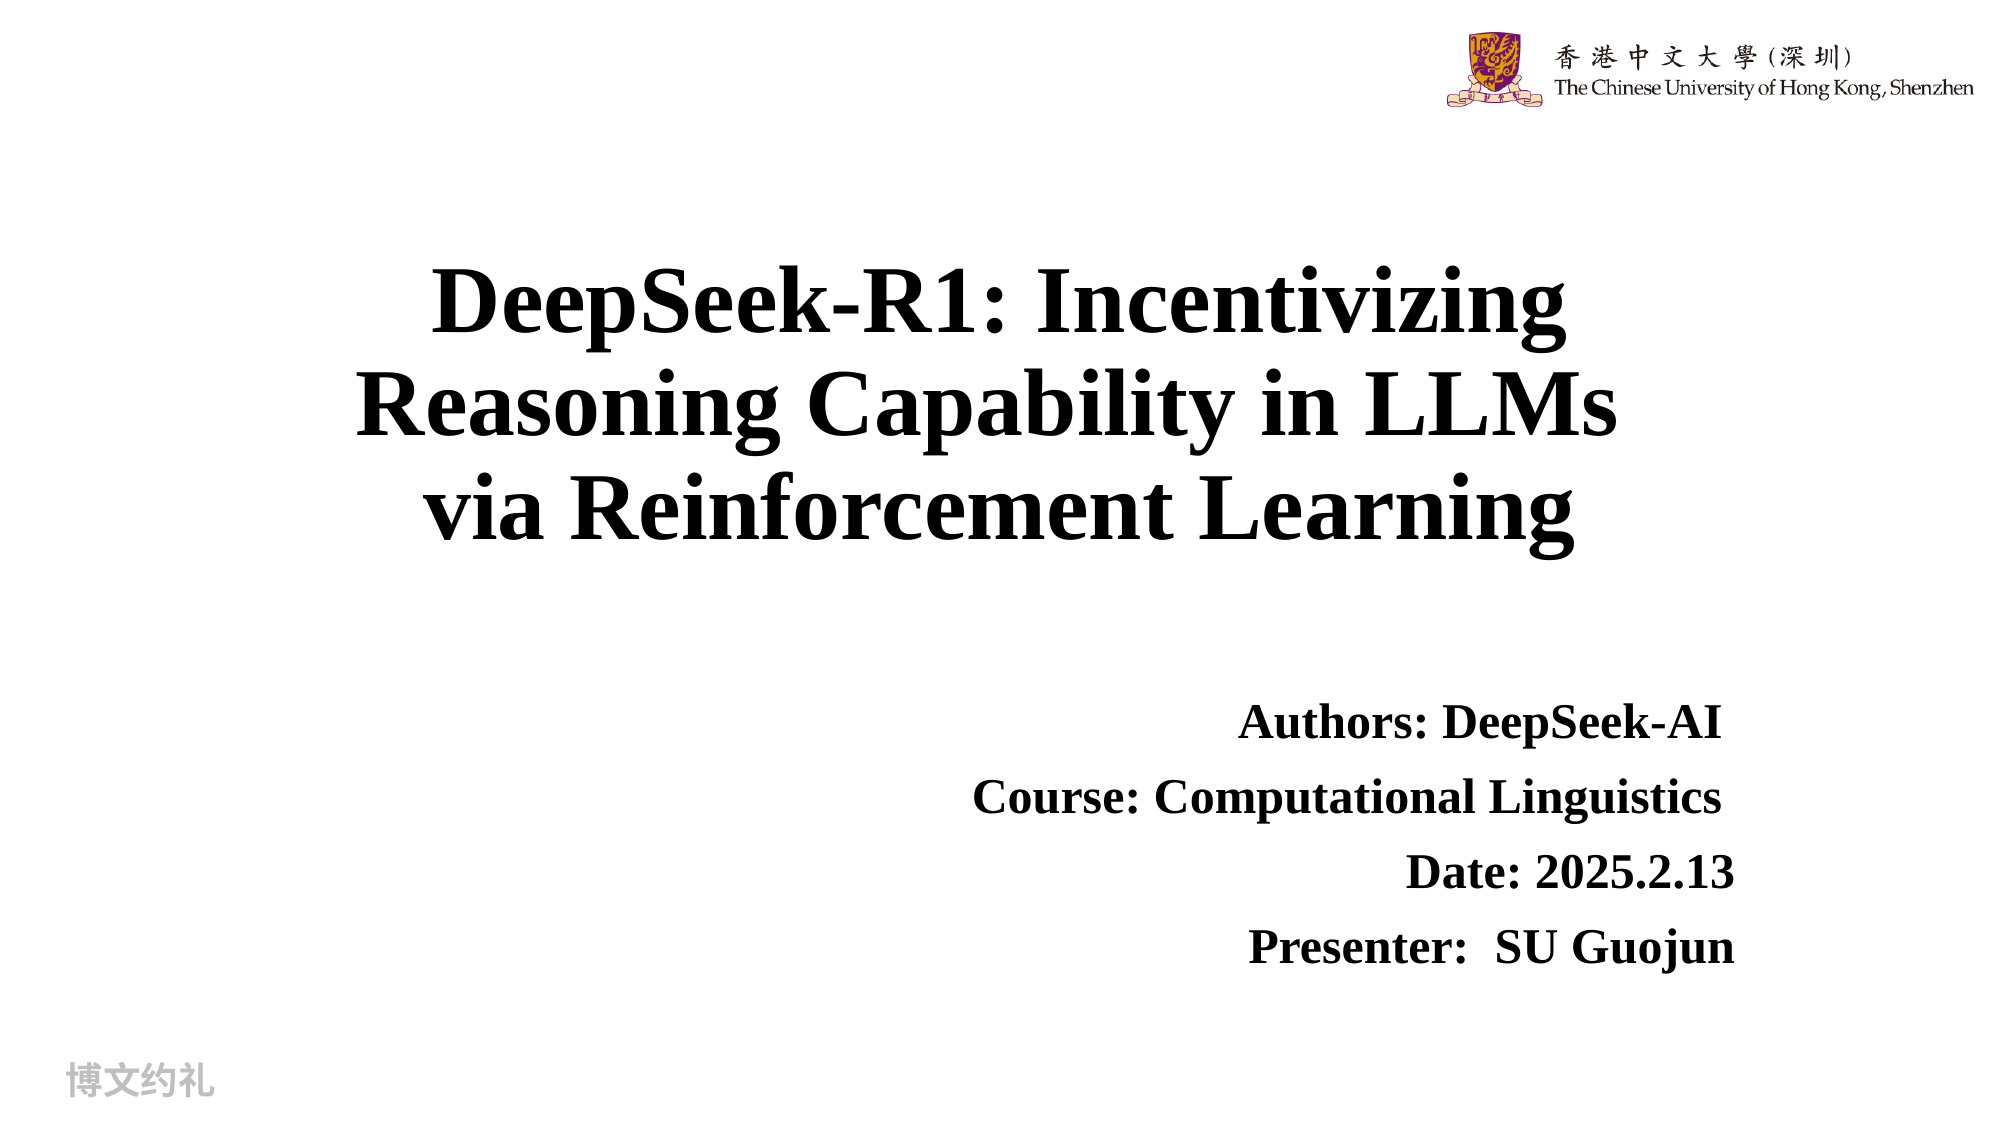

DeepSeek-R1: Incentivizing Reasoning Capability in LLMs
via Reinforcement Learning
Authors: DeepSeek-AI
Course: Computational Linguistics
Date: 2025.2.13
Presenter:  SU Guojun